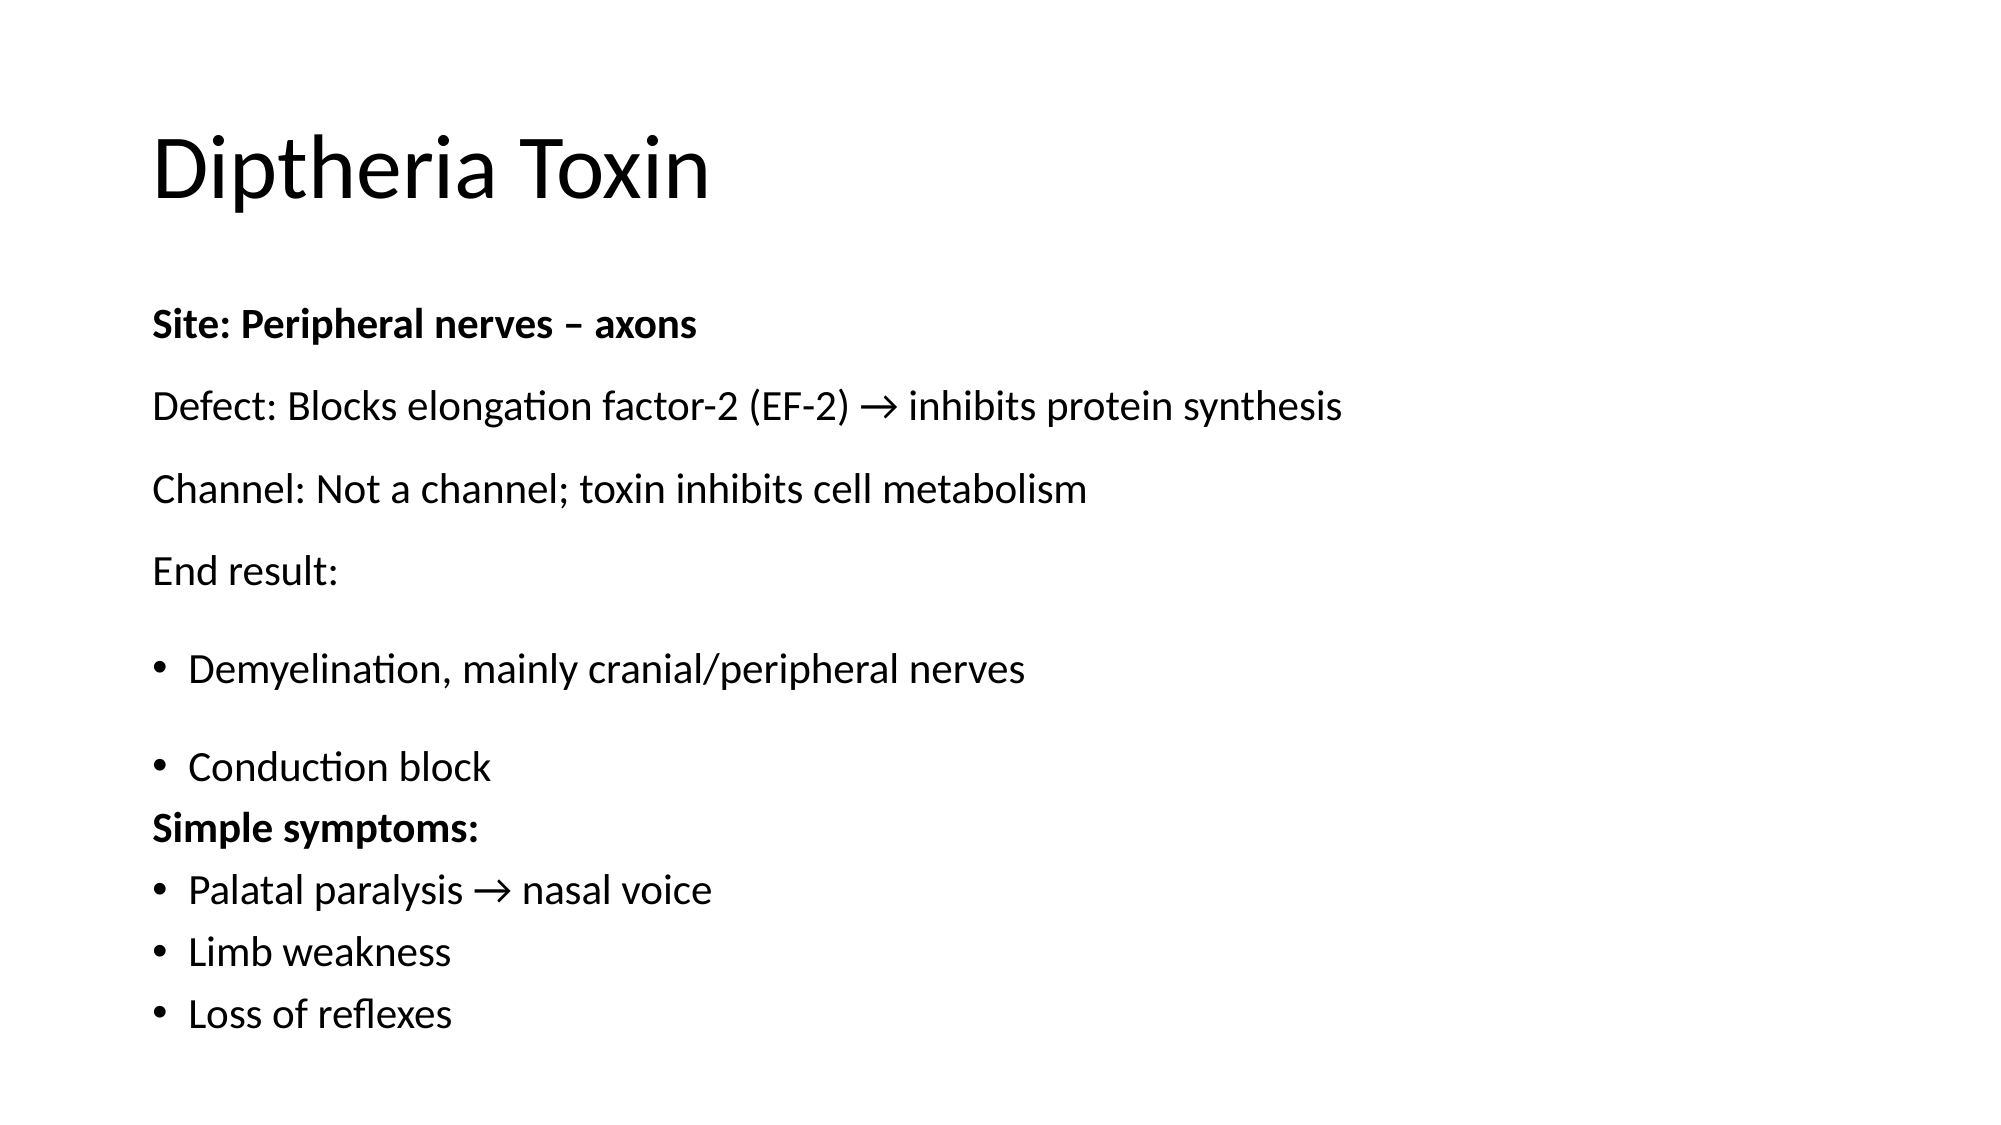

# Diptheria Toxin
Site: Peripheral nerves – axons
Defect: Blocks elongation factor-2 (EF-2) → inhibits protein synthesis
Channel: Not a channel; toxin inhibits cell metabolism
End result:
Demyelination, mainly cranial/peripheral nerves
Conduction block
Simple symptoms:
Palatal paralysis → nasal voice
Limb weakness
Loss of reflexes